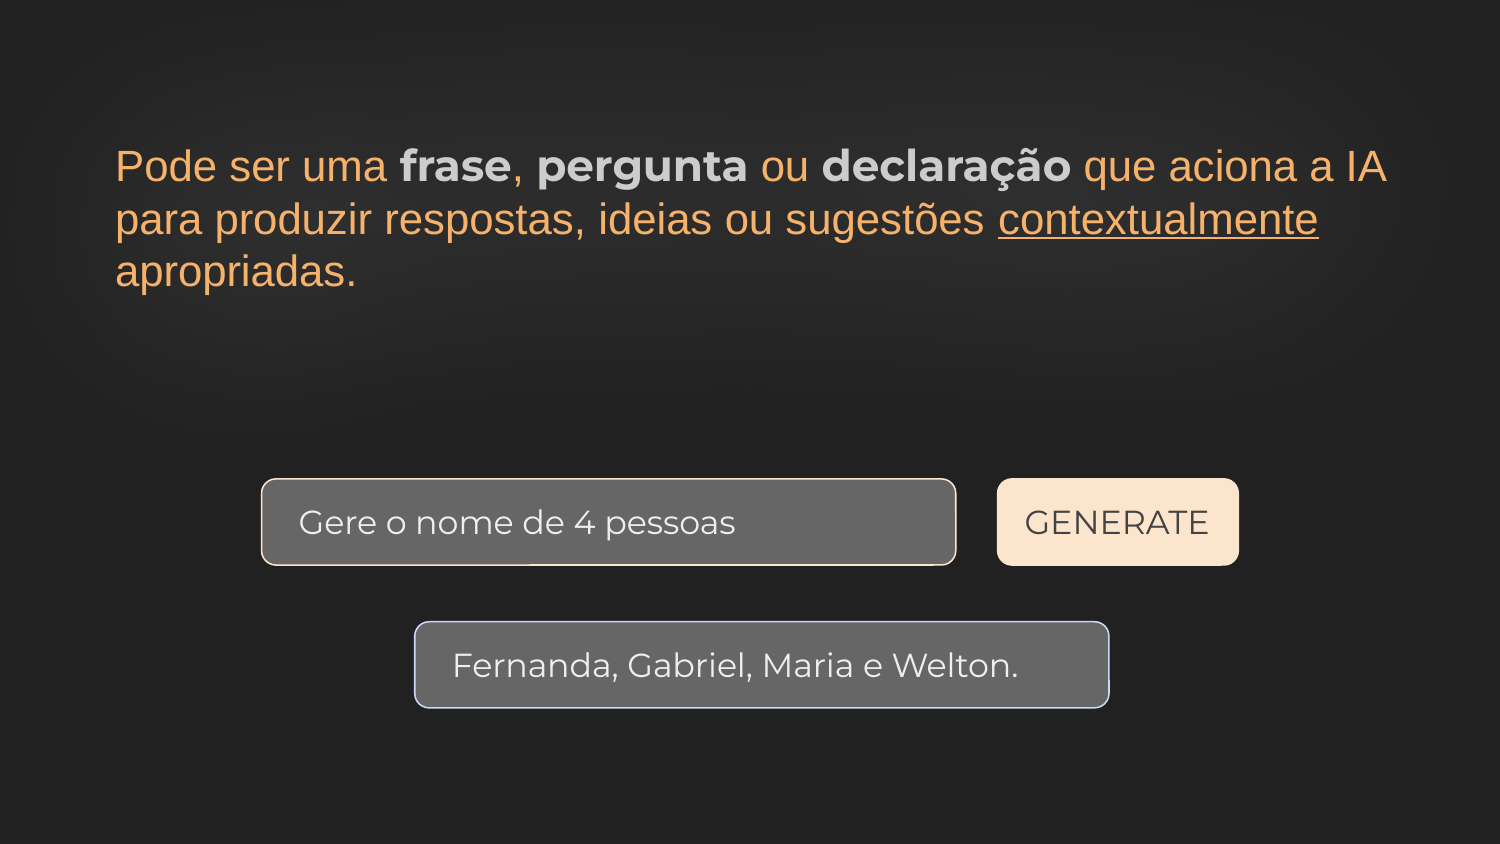

Pode ser uma frase, pergunta ou declaração que aciona a IA para produzir respostas, ideias ou sugestões contextualmente apropriadas.

GENERATE
Gere o nome de 4 pessoas

Fernanda, Gabriel, Maria e Welton.